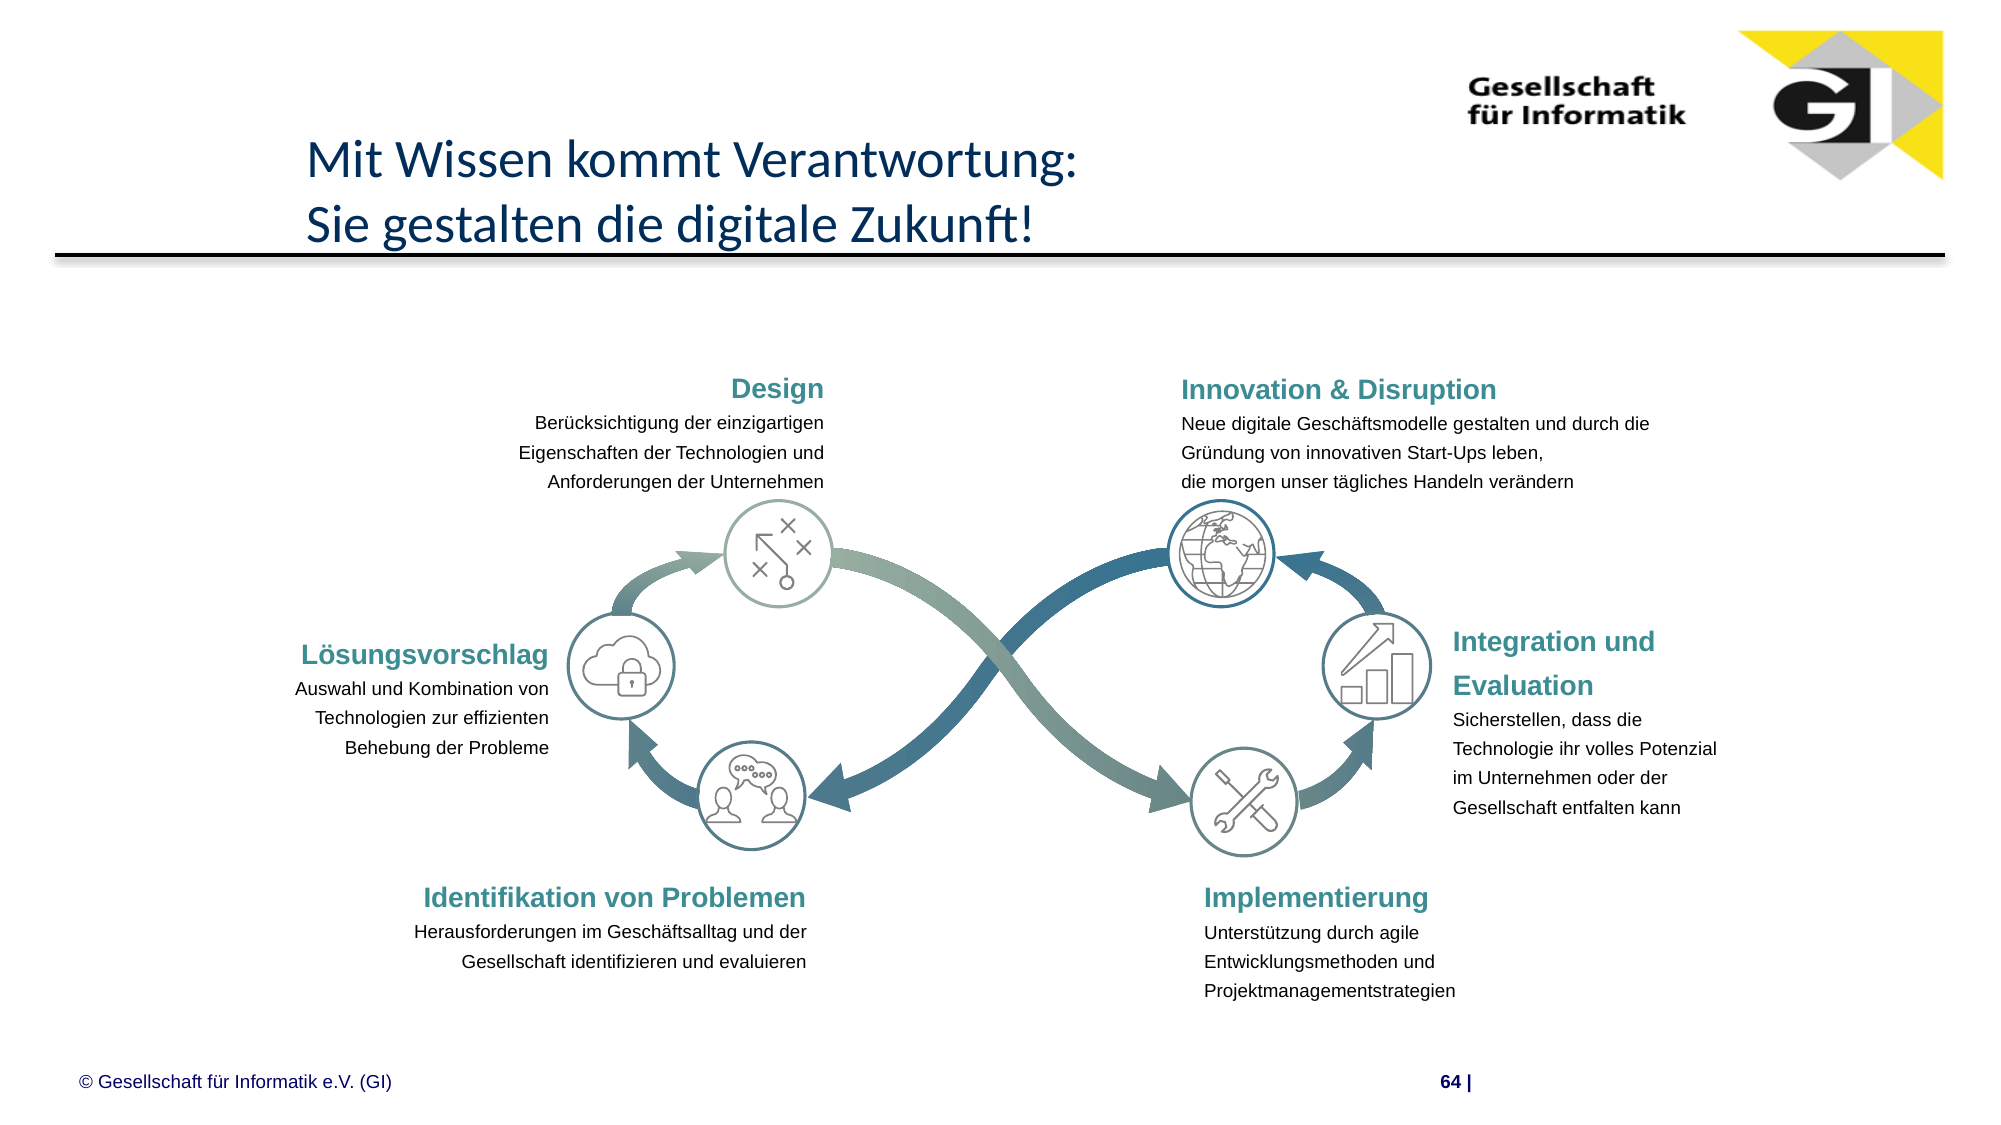

# Mit Wissen kommt Verantwortung: Sie gestalten die digitale Zukunft!
Design
Berücksichtigung der einzigartigen Eigenschaften der Technologien und Anforderungen der Unternehmen
Innovation & Disruption
Neue digitale Geschäftsmodelle gestalten und durch die Gründung von innovativen Start-Ups leben,
die morgen unser tägliches Handeln verändern

Integration und Evaluation
Sicherstellen, dass die Technologie ihr volles Potenzial im Unternehmen oder der Gesellschaft entfalten kann

Lösungsvorschlag
Auswahl und Kombination von Technologien zur effizienten Behebung der Probleme

Implementierung
Unterstützung durch agile Entwicklungsmethoden und Projektmanagementstrategien
Identifikation von Problemen
Herausforderungen im Geschäftsalltag und der Gesellschaft identifizieren und evaluieren
© Gesellschaft für Informatik e.V. (GI)
64 |